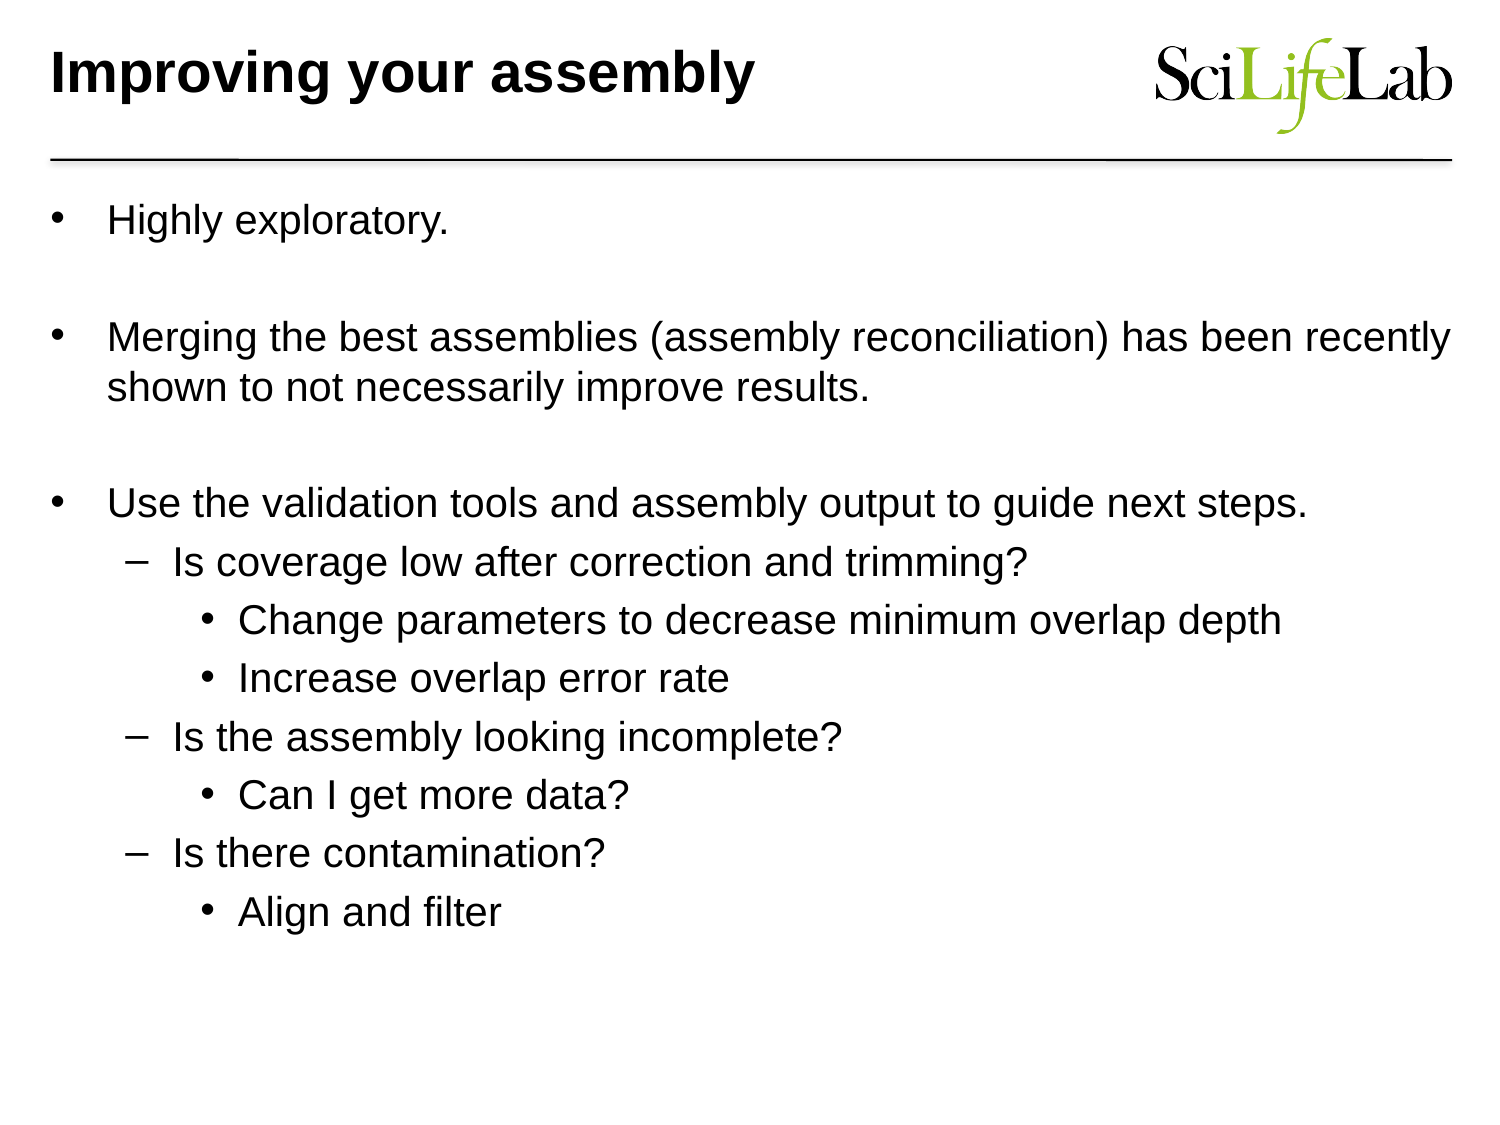

# Improving your assembly
Highly exploratory.

Merging the best assemblies (assembly reconciliation) has been recently shown to not necessarily improve results.

Use the validation tools and assembly output to guide next steps.
Is coverage low after correction and trimming?
Change parameters to decrease minimum overlap depth
Increase overlap error rate
Is the assembly looking incomplete?
Can I get more data?
Is there contamination?
Align and filter